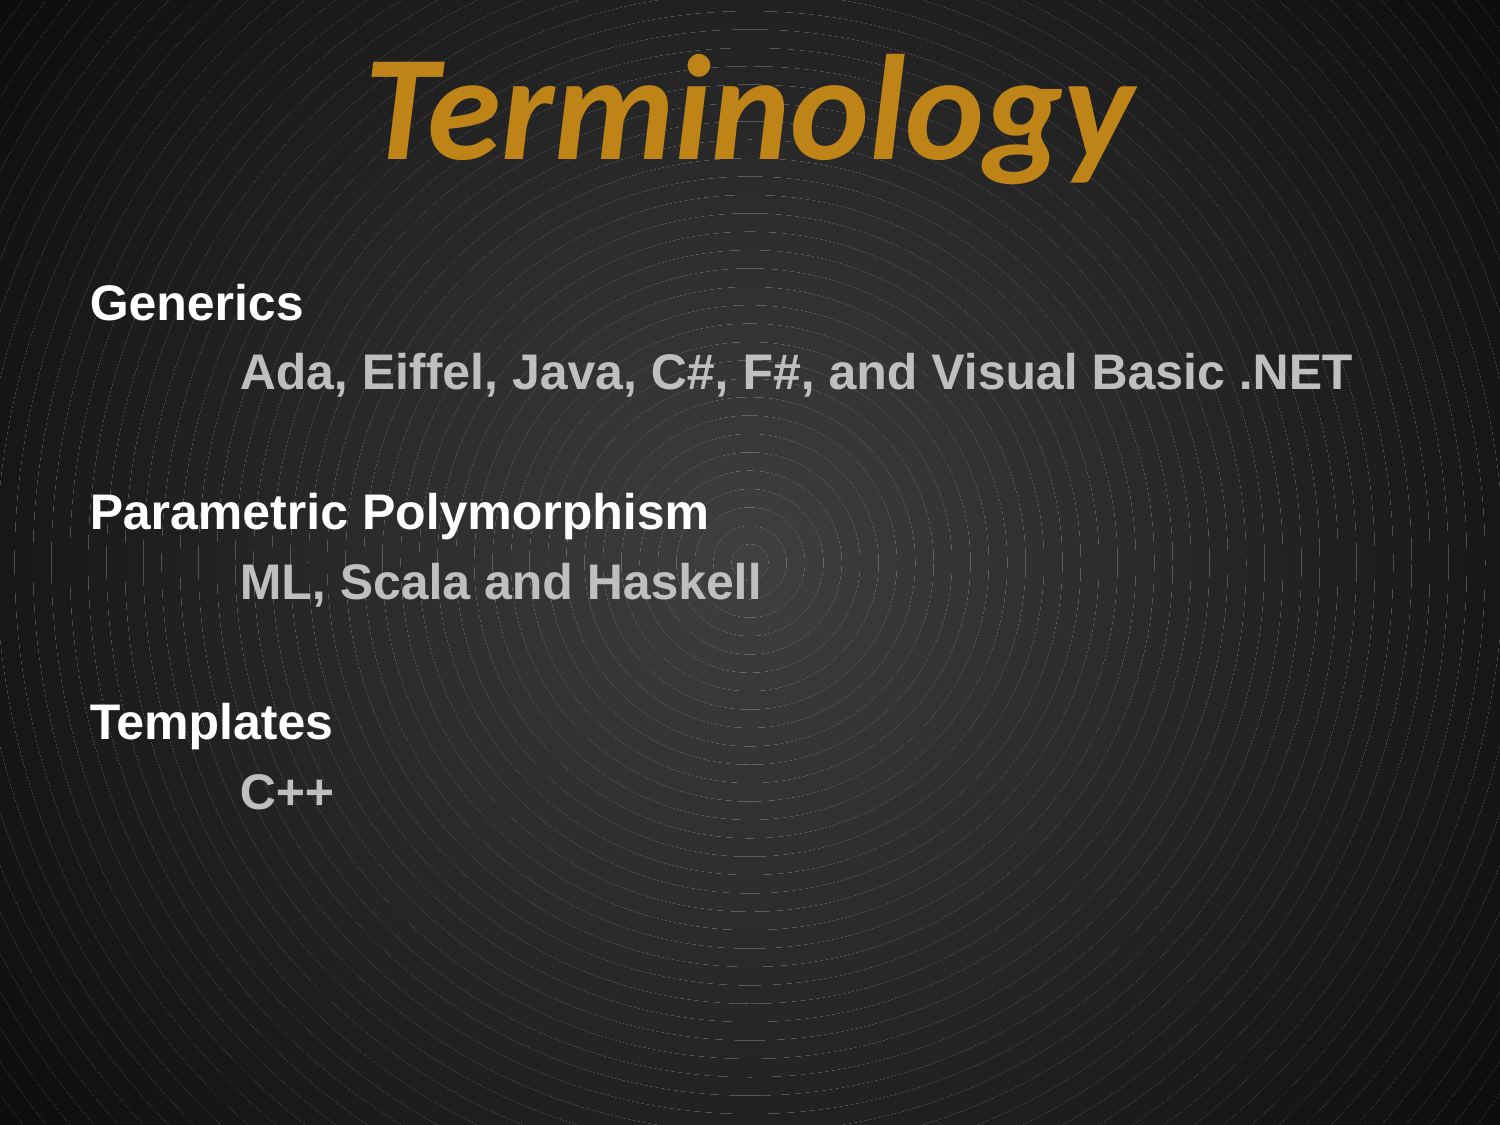

# Terminology
Generics
	Ada, Eiffel, Java, C#, F#, and Visual Basic .NET

Parametric Polymorphism
	ML, Scala and Haskell

Templates
	C++